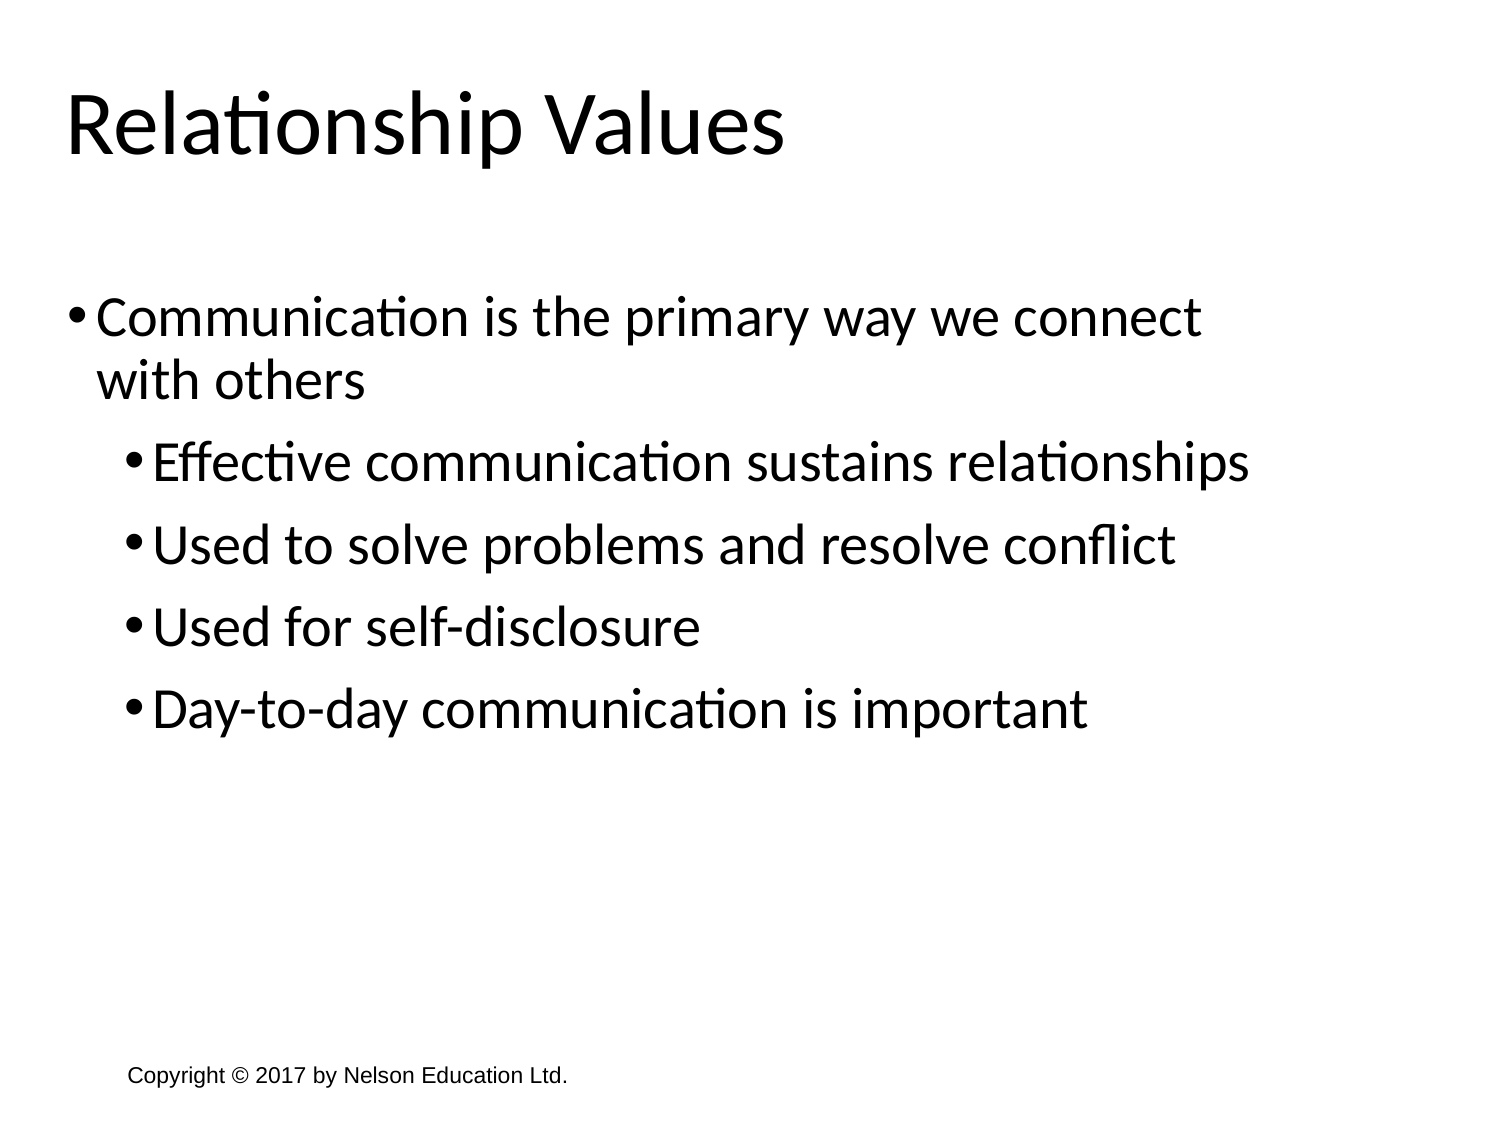

Relationship Values
Communication is the primary way we connect with others
Effective communication sustains relationships
Used to solve problems and resolve conflict
Used for self-disclosure
Day-to-day communication is important